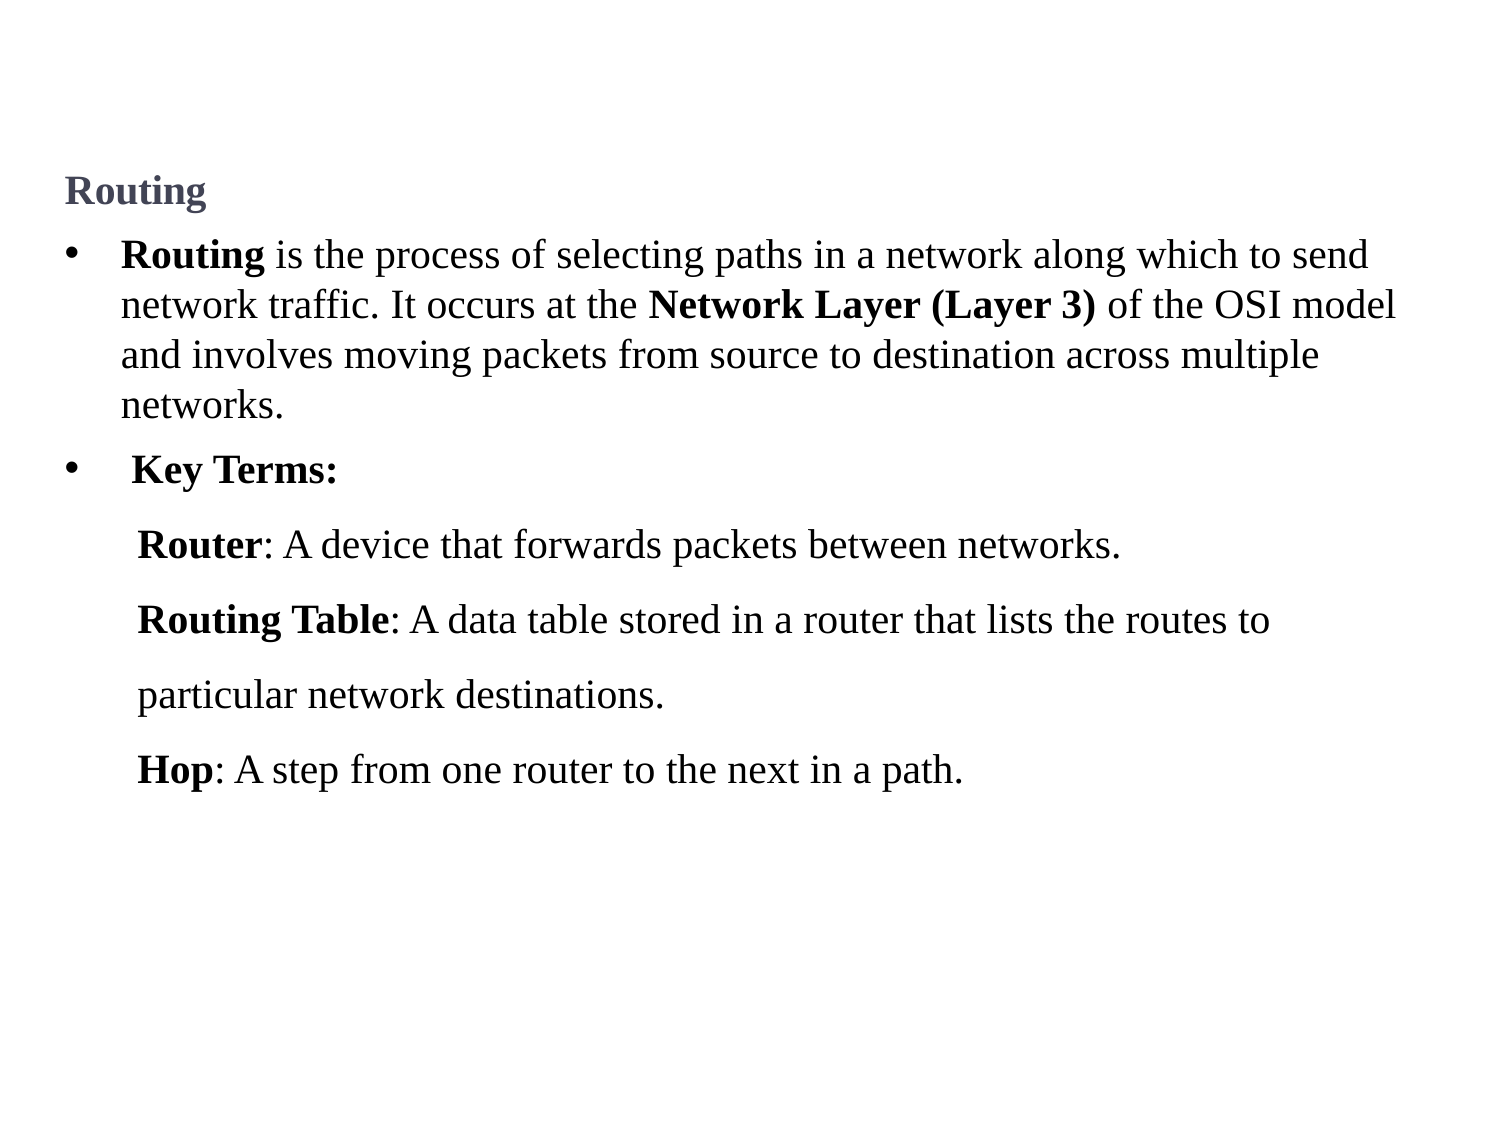

Routing
Routing is the process of selecting paths in a network along which to send network traffic. It occurs at the Network Layer (Layer 3) of the OSI model and involves moving packets from source to destination across multiple networks.
 Key Terms:
Router: A device that forwards packets between networks.
Routing Table: A data table stored in a router that lists the routes to particular network destinations.
Hop: A step from one router to the next in a path.